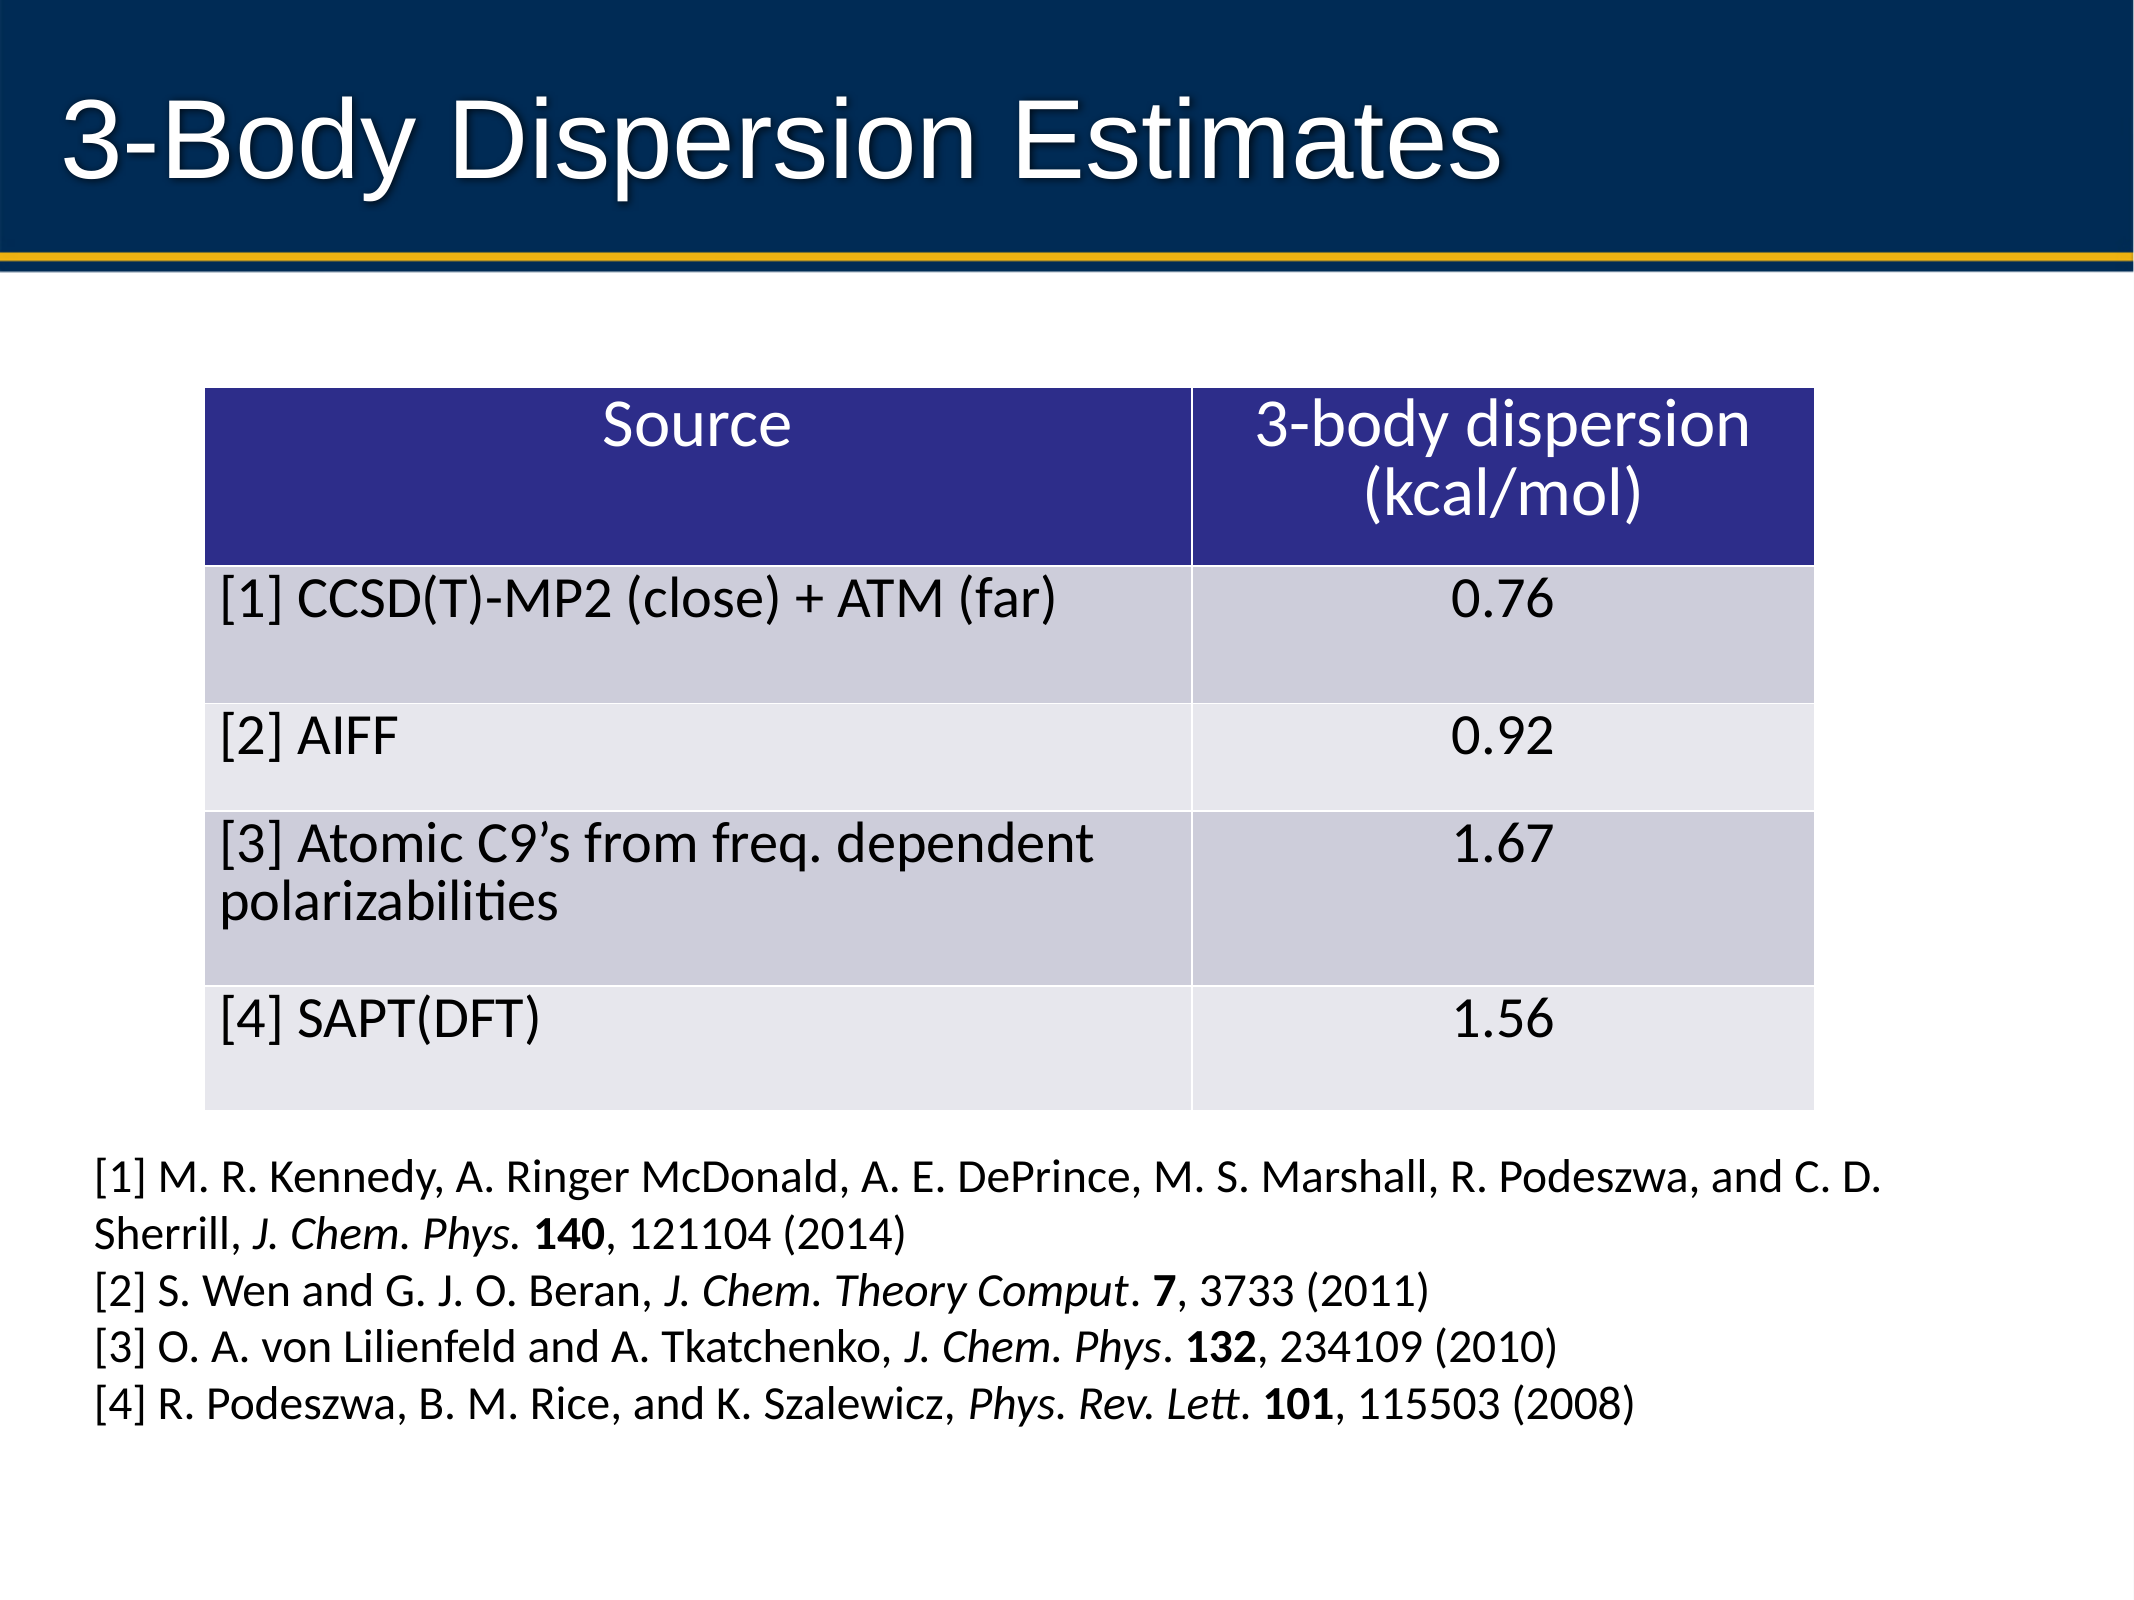

# 3-Body Dispersion Estimates
| Source | 3-body dispersion (kcal/mol) |
| --- | --- |
| [1] CCSD(T)-MP2 (close) + ATM (far) | 0.76 |
| [2] AIFF | 0.92 |
| [3] Atomic C9’s from freq. dependent polarizabilities | 1.67 |
| [4] SAPT(DFT) | 1.56 |
[1] M. R. Kennedy, A. Ringer McDonald, A. E. DePrince, M. S. Marshall, R. Podeszwa, and C. D. Sherrill, J. Chem. Phys. 140, 121104 (2014)
[2] S. Wen and G. J. O. Beran, J. Chem. Theory Comput. 7, 3733 (2011)
[3] O. A. von Lilienfeld and A. Tkatchenko, J. Chem. Phys. 132, 234109 (2010)
[4] R. Podeszwa, B. M. Rice, and K. Szalewicz, Phys. Rev. Lett. 101, 115503 (2008)
46